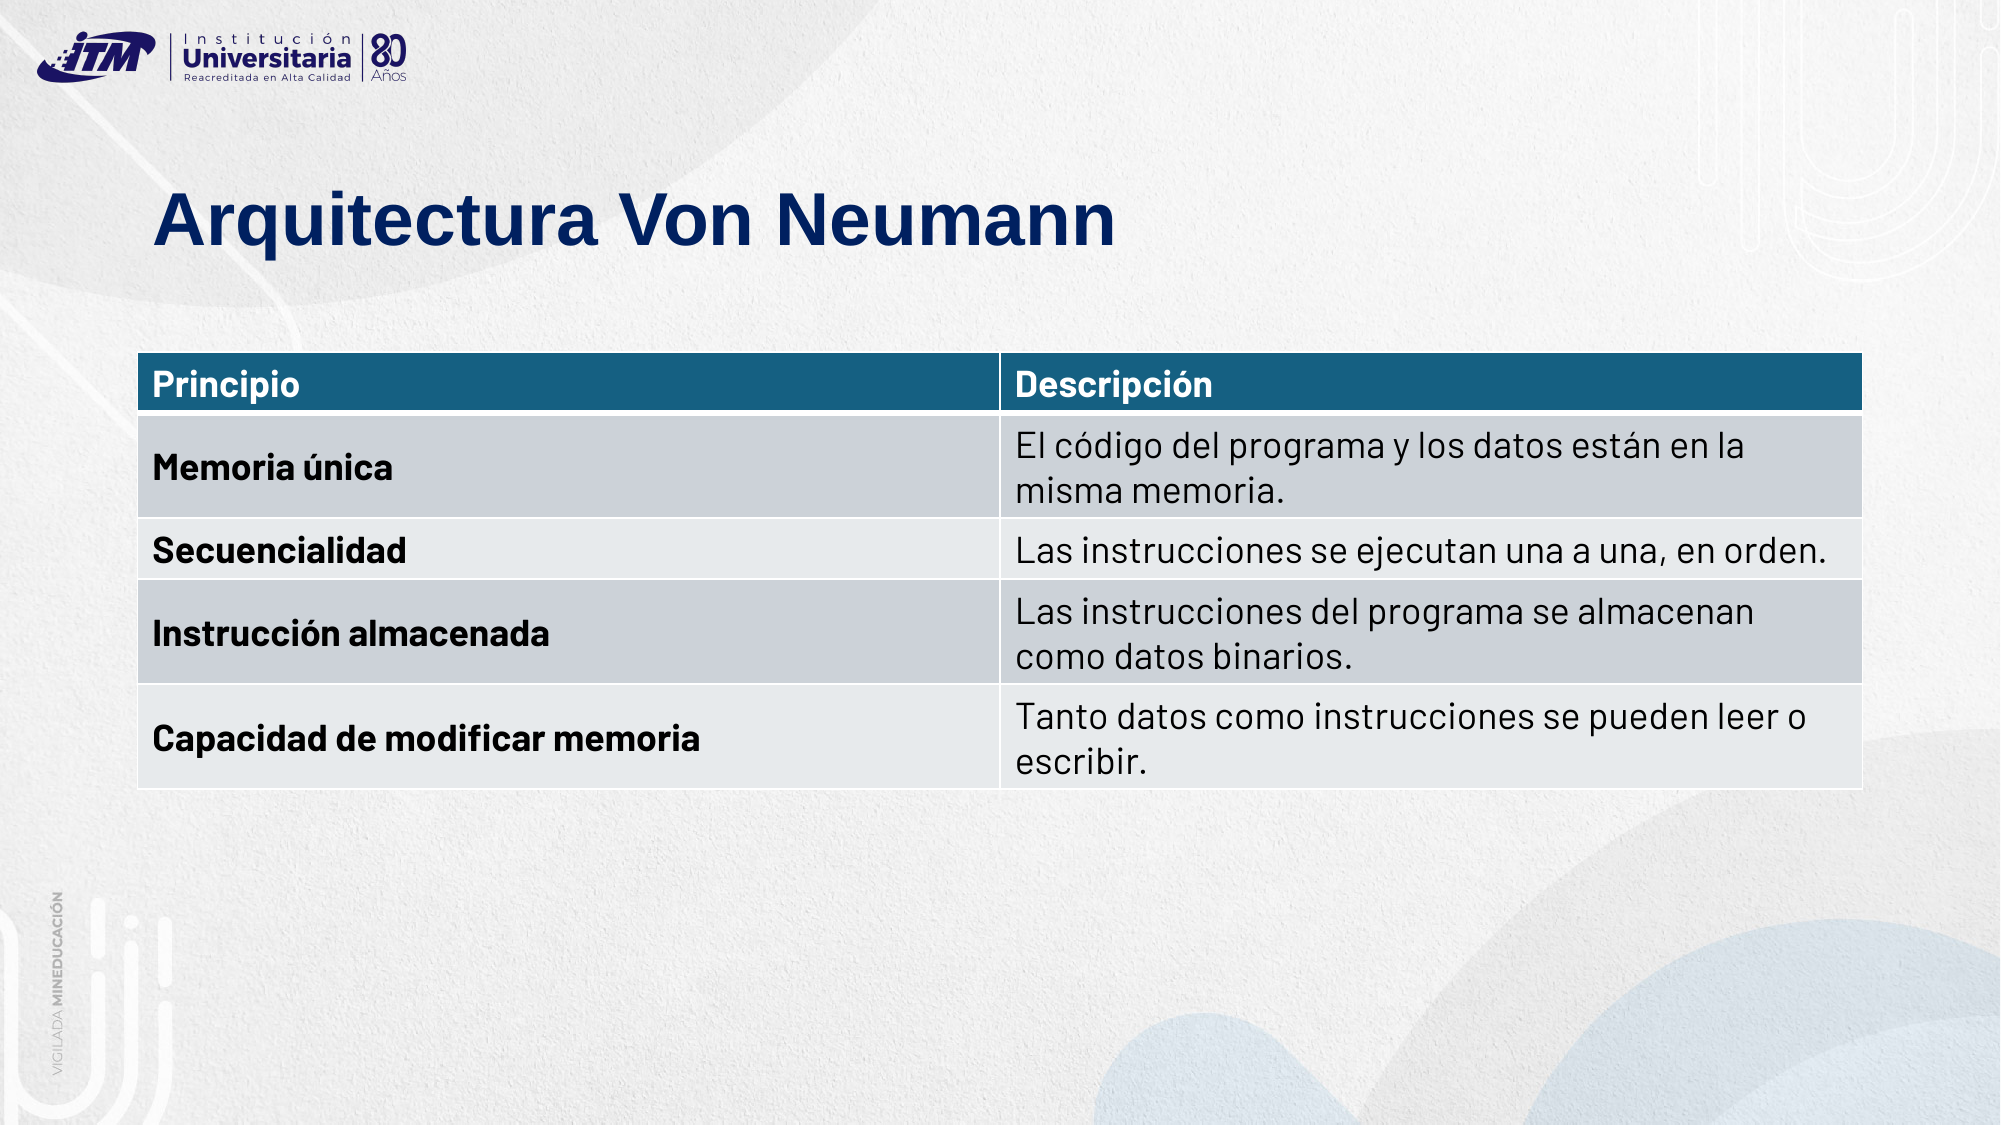

# Arquitectura Von Neumann
| Principio | Descripción |
| --- | --- |
| Memoria única | El código del programa y los datos están en la misma memoria. |
| Secuencialidad | Las instrucciones se ejecutan una a una, en orden. |
| Instrucción almacenada | Las instrucciones del programa se almacenan como datos binarios. |
| Capacidad de modificar memoria | Tanto datos como instrucciones se pueden leer o escribir. |